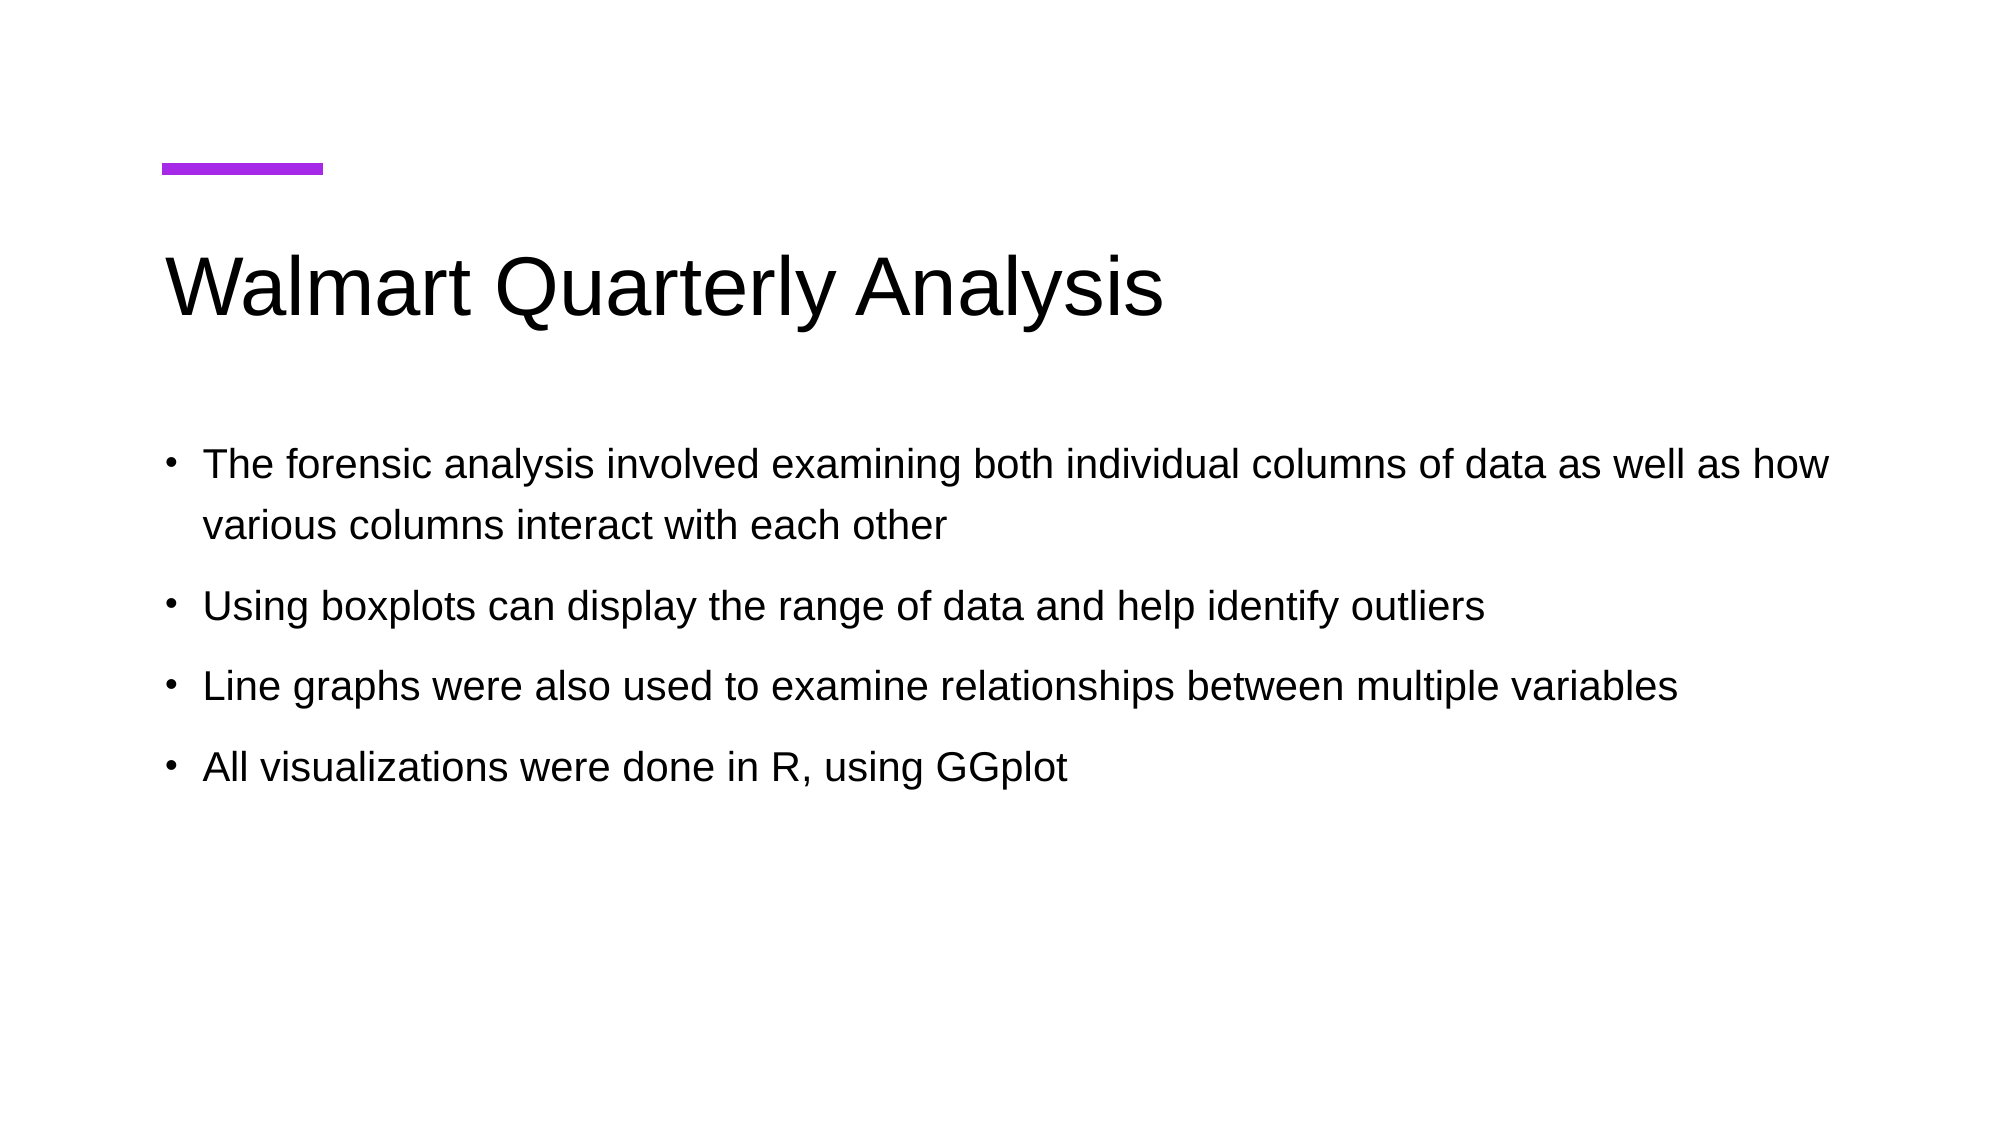

# Walmart Quarterly Analysis

The forensic analysis involved examining both individual columns of data as well as how various columns interact with each other
Using boxplots can display the range of data and help identify outliers
Line graphs were also used to examine relationships between multiple variables
All visualizations were done in R, using GGplot